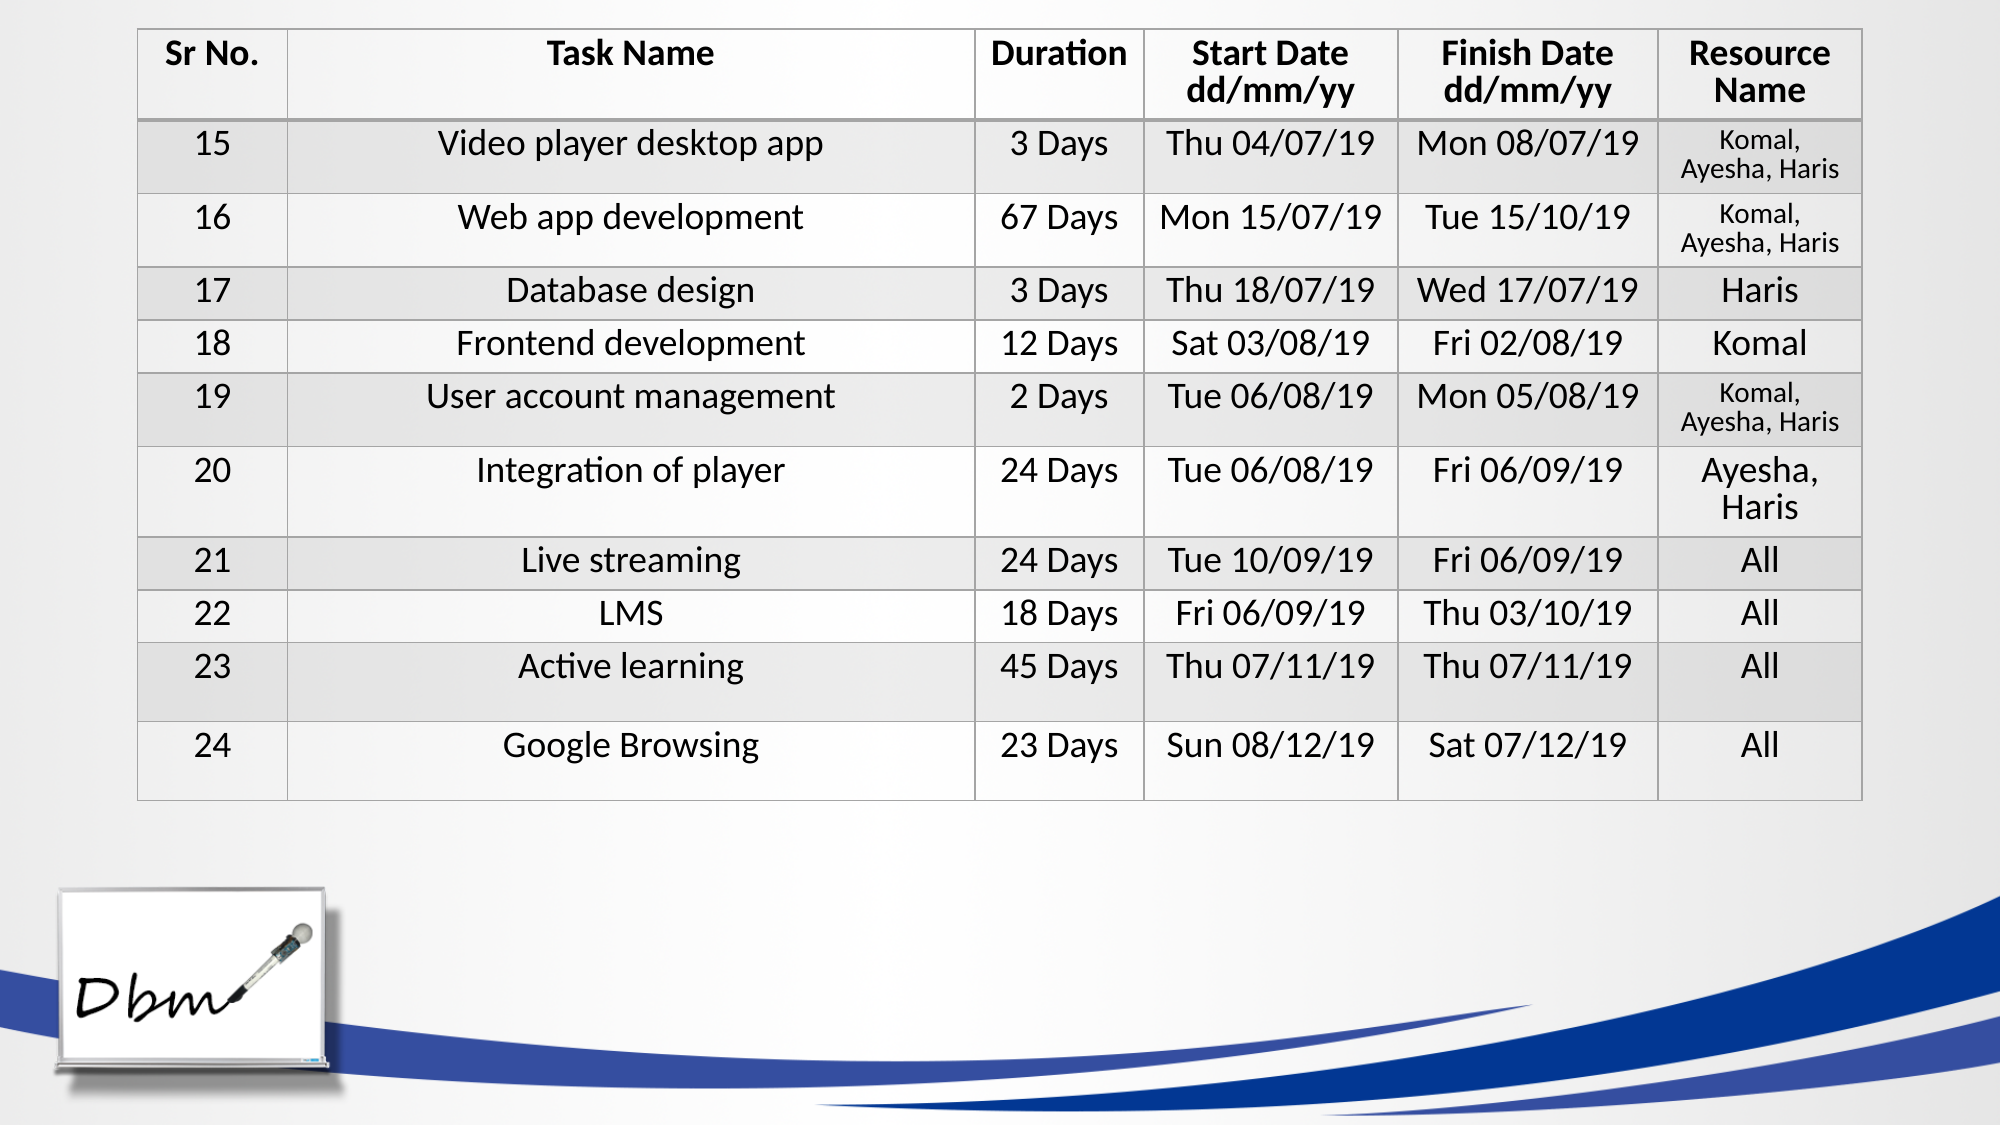

| Sr No. | Task Name | Duration | Start Date dd/mm/yy | Finish Date dd/mm/yy | Resource Name |
| --- | --- | --- | --- | --- | --- |
| 15 | Video player desktop app | 3 Days | Thu 04/07/19 | Mon 08/07/19 | Komal, Ayesha, Haris |
| 16 | Web app development | 67 Days | Mon 15/07/19 | Tue 15/10/19 | Komal, Ayesha, Haris |
| 17 | Database design | 3 Days | Thu 18/07/19 | Wed 17/07/19 | Haris |
| 18 | Frontend development | 12 Days | Sat 03/08/19 | Fri 02/08/19 | Komal |
| 19 | User account management | 2 Days | Tue 06/08/19 | Mon 05/08/19 | Komal, Ayesha, Haris |
| 20 | Integration of player | 24 Days | Tue 06/08/19 | Fri 06/09/19 | Ayesha, Haris |
| 21 | Live streaming | 24 Days | Tue 10/09/19 | Fri 06/09/19 | All |
| 22 | LMS | 18 Days | Fri 06/09/19 | Thu 03/10/19 | All |
| 23 | Active learning | 45 Days | Thu 07/11/19 | Thu 07/11/19 | All |
| 24 | Google Browsing | 23 Days | Sun 08/12/19 | Sat 07/12/19 | All |